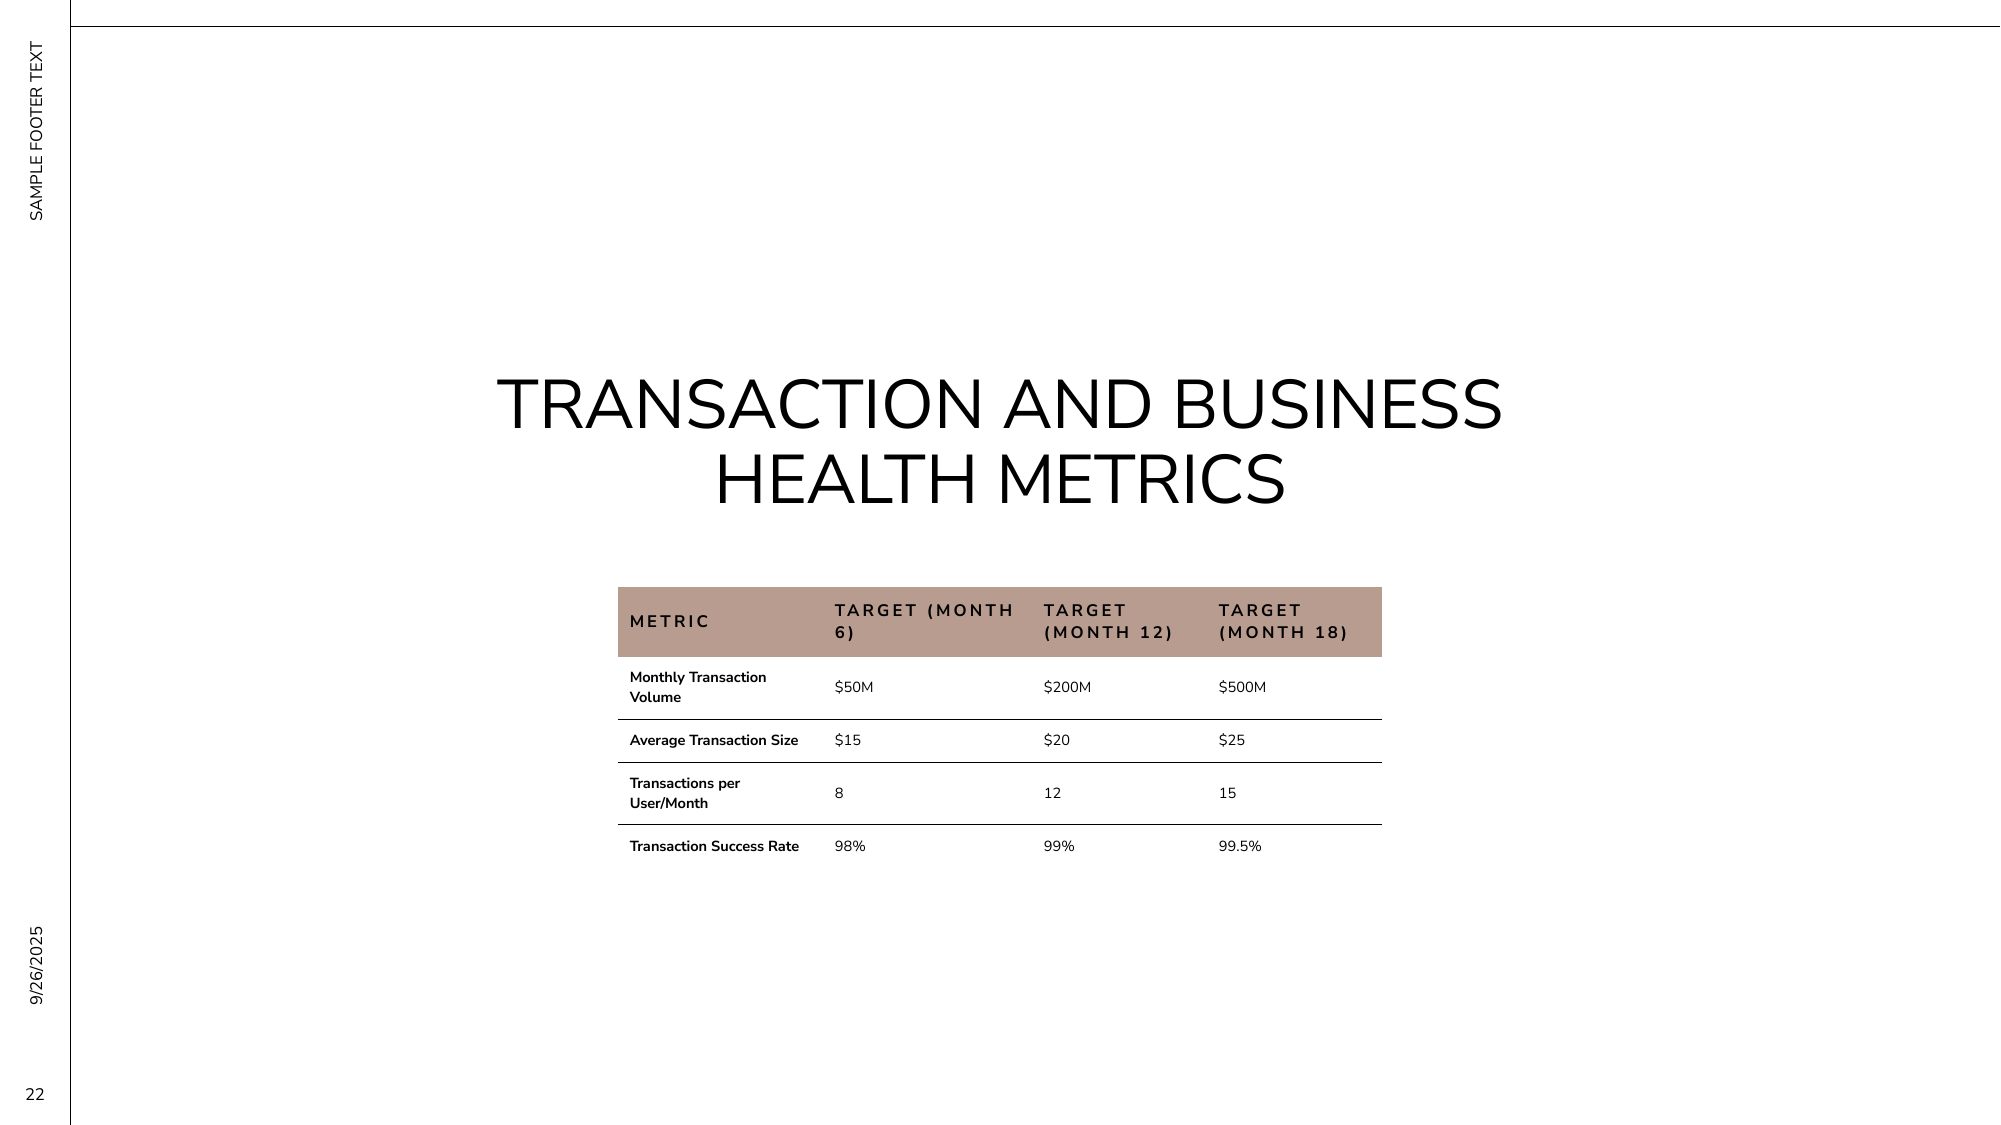

# Transaction and Business Health Metrics
SAMPLE FOOTER TEXT
| Metric | Target (Month 6) | Target (Month 12) | Target (Month 18) |
| --- | --- | --- | --- |
| Monthly Transaction Volume | $50M | $200M | $500M |
| Average Transaction Size | $15 | $20 | $25 |
| Transactions per User/Month | 8 | 12 | 15 |
| Transaction Success Rate | 98% | 99% | 99.5% |
9/26/2025
22